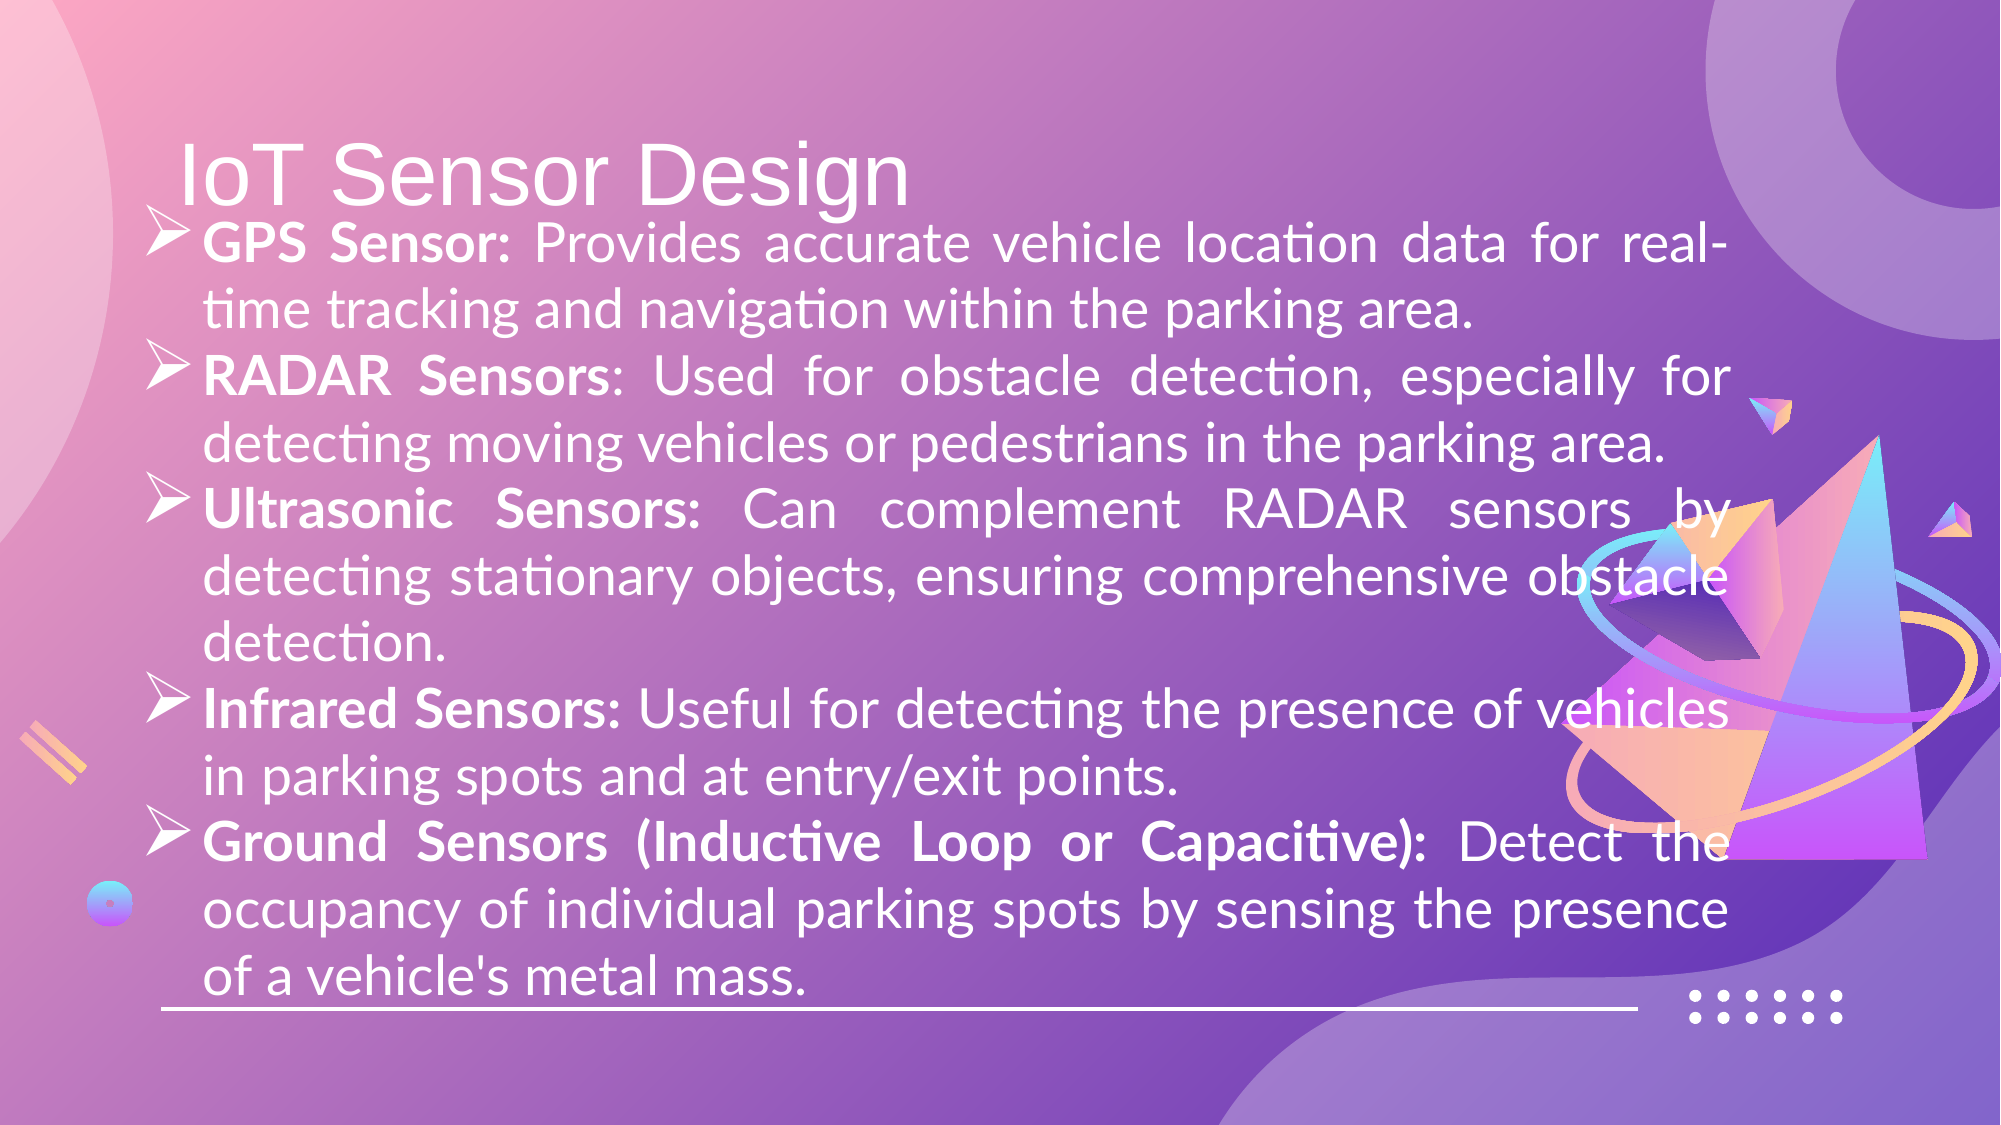

# IoT Sensor Design
GPS Sensor: Provides accurate vehicle location data for real-time tracking and navigation within the parking area.
RADAR Sensors: Used for obstacle detection, especially for detecting moving vehicles or pedestrians in the parking area.
Ultrasonic Sensors: Can complement RADAR sensors by detecting stationary objects, ensuring comprehensive obstacle detection.
Infrared Sensors: Useful for detecting the presence of vehicles in parking spots and at entry/exit points.
Ground Sensors (Inductive Loop or Capacitive): Detect the occupancy of individual parking spots by sensing the presence of a vehicle's metal mass.